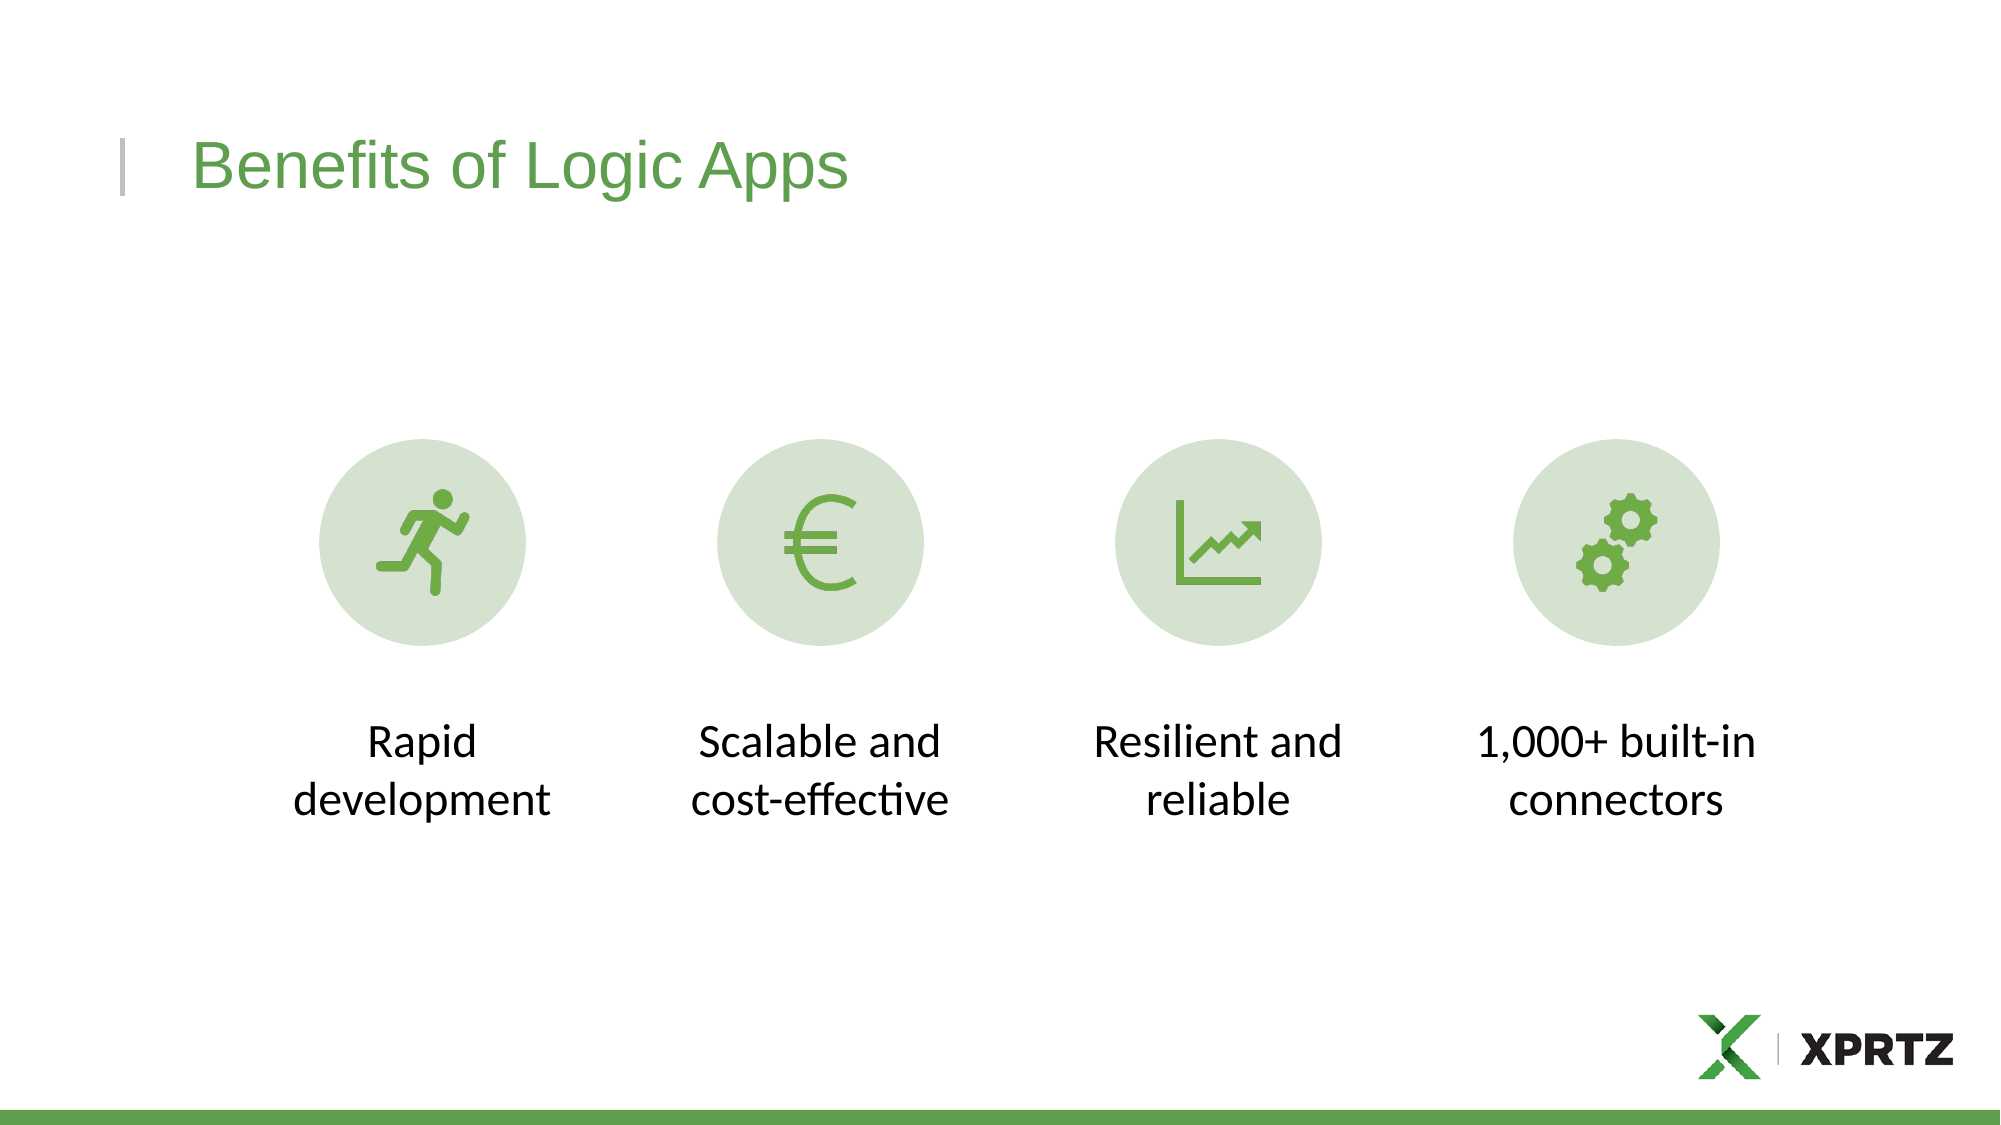

# Benefits of Logic Apps
Rapid development
Scalable and cost-effective
Resilient and reliable
1,000+ built-in connectors